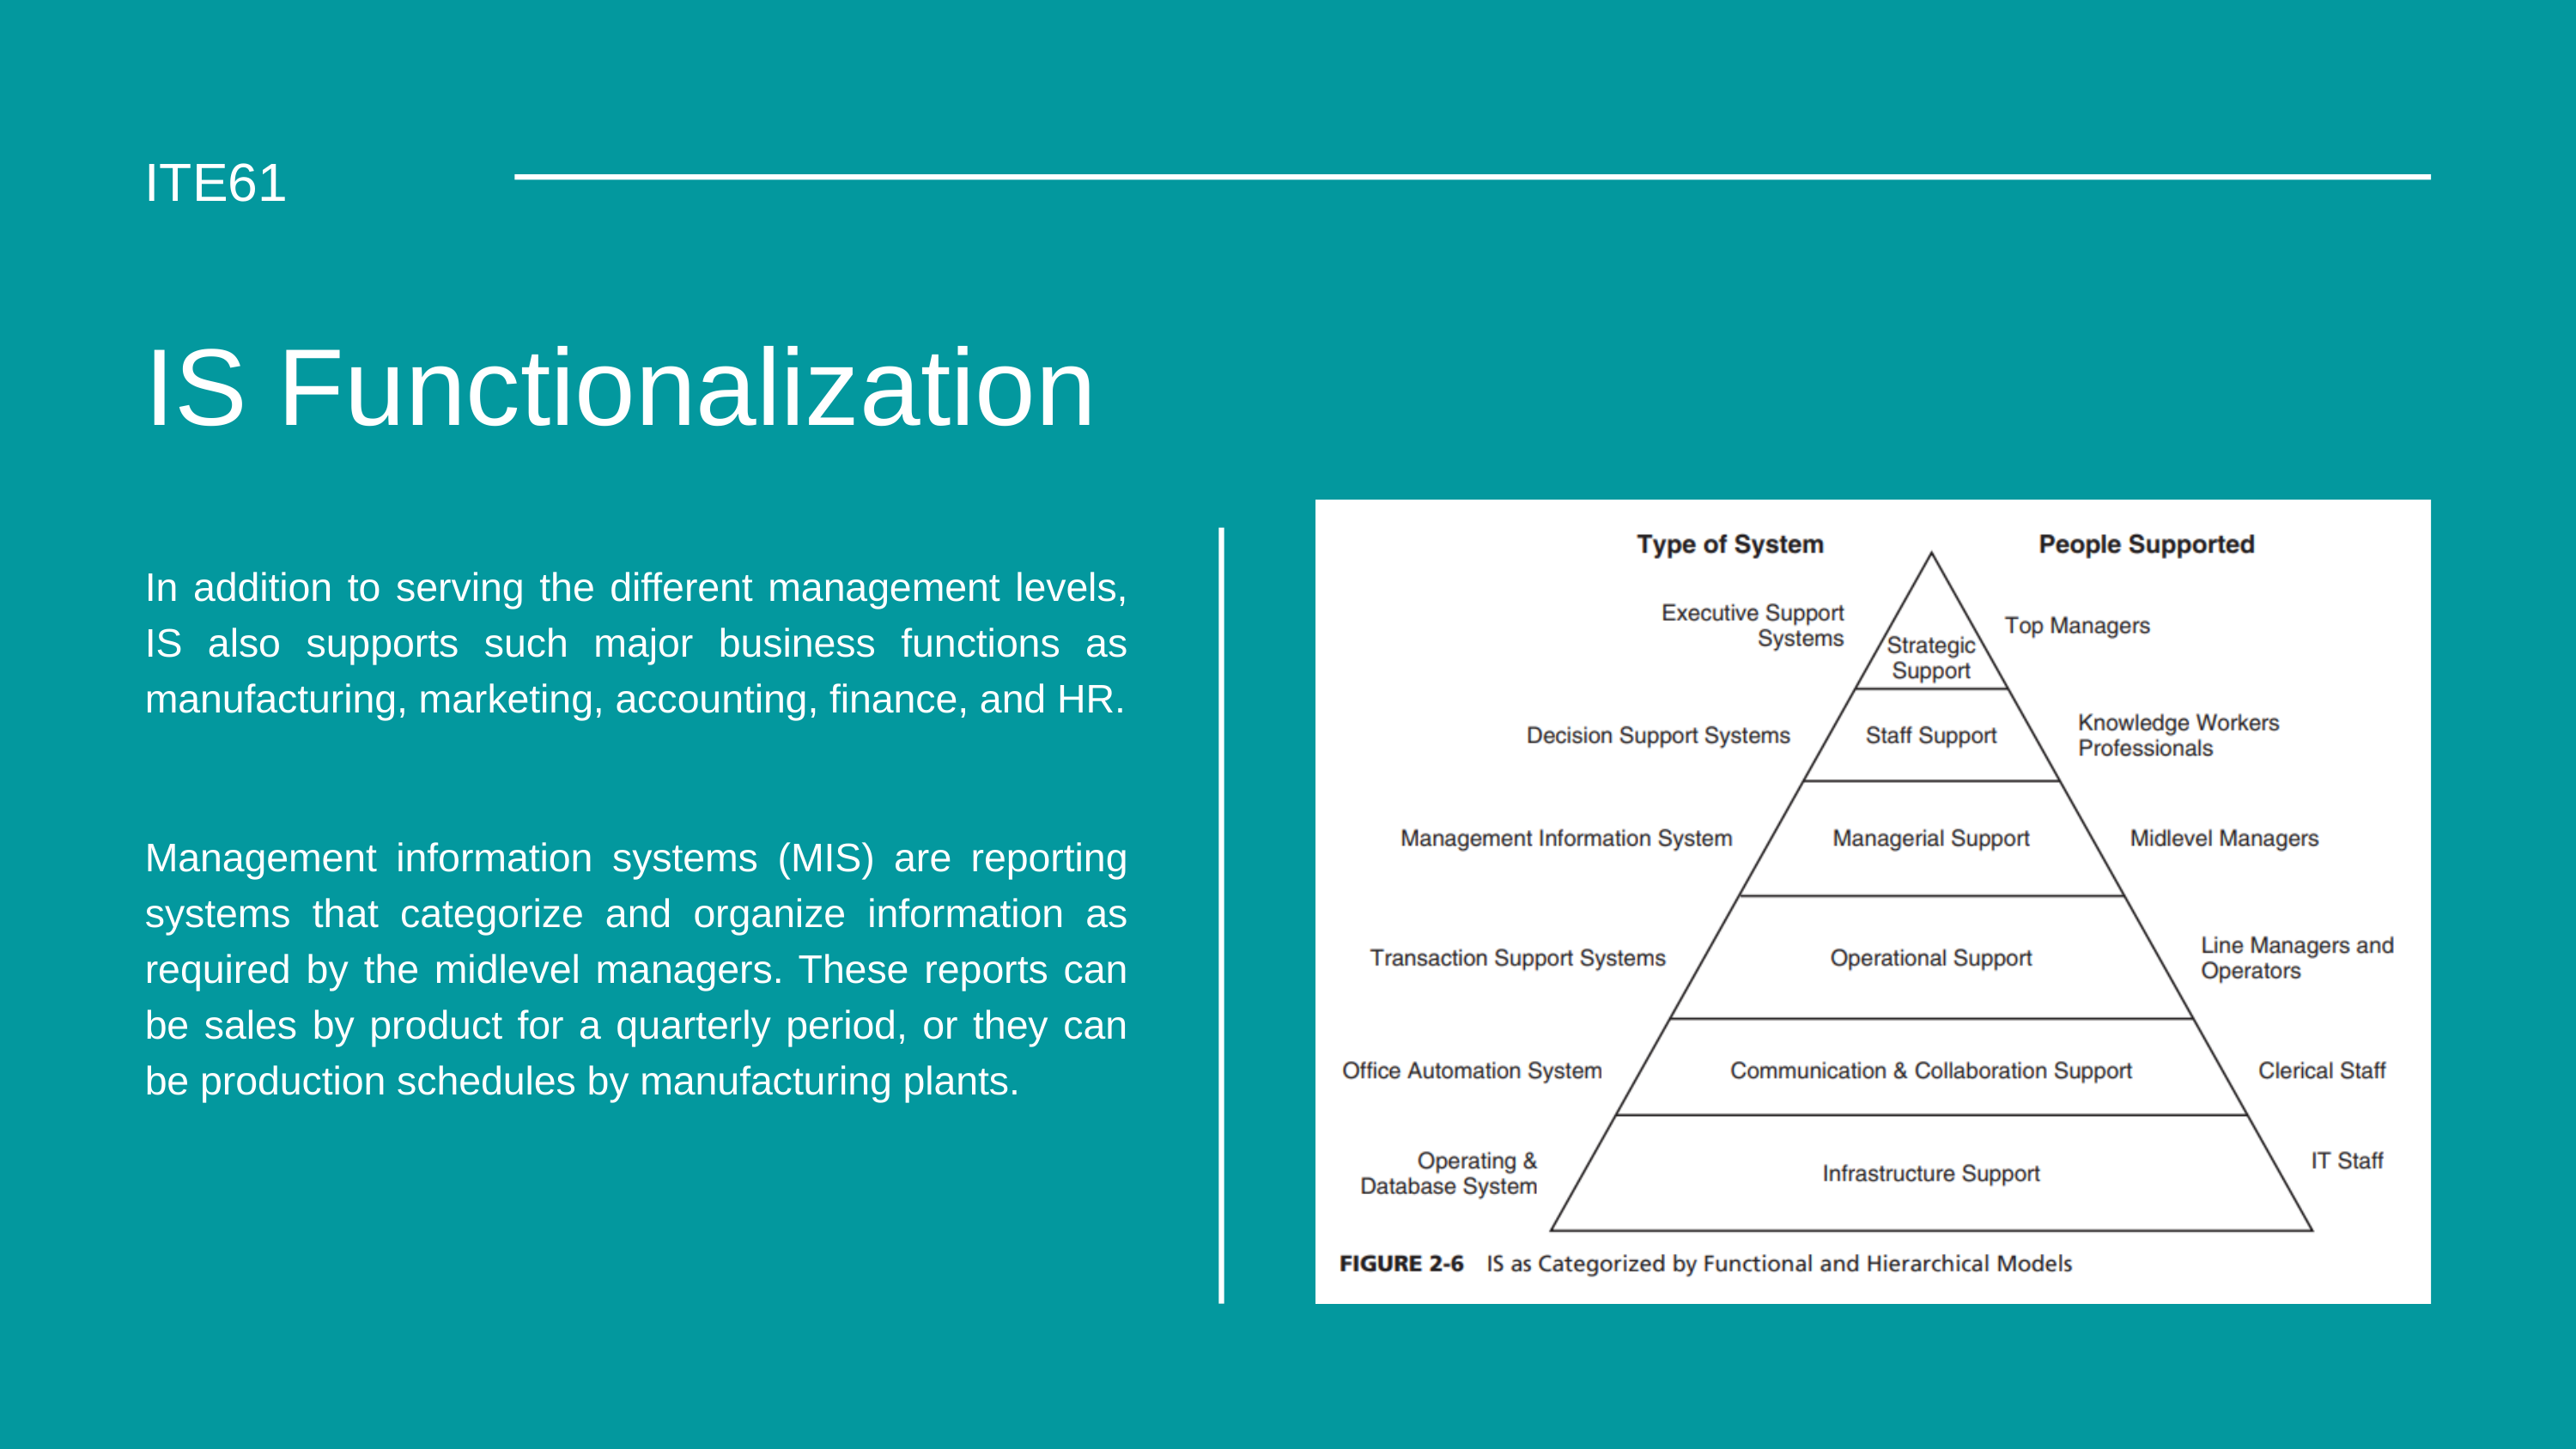

ITE61

IS Functionalization

In addition to serving the different management levels, IS also supports such major business functions as manufacturing, marketing, accounting, finance, and HR.
Management information systems (MIS) are reporting systems that categorize and organize information as required by the midlevel managers. These reports can be sales by product for a quarterly period, or they can be production schedules by manufacturing plants.